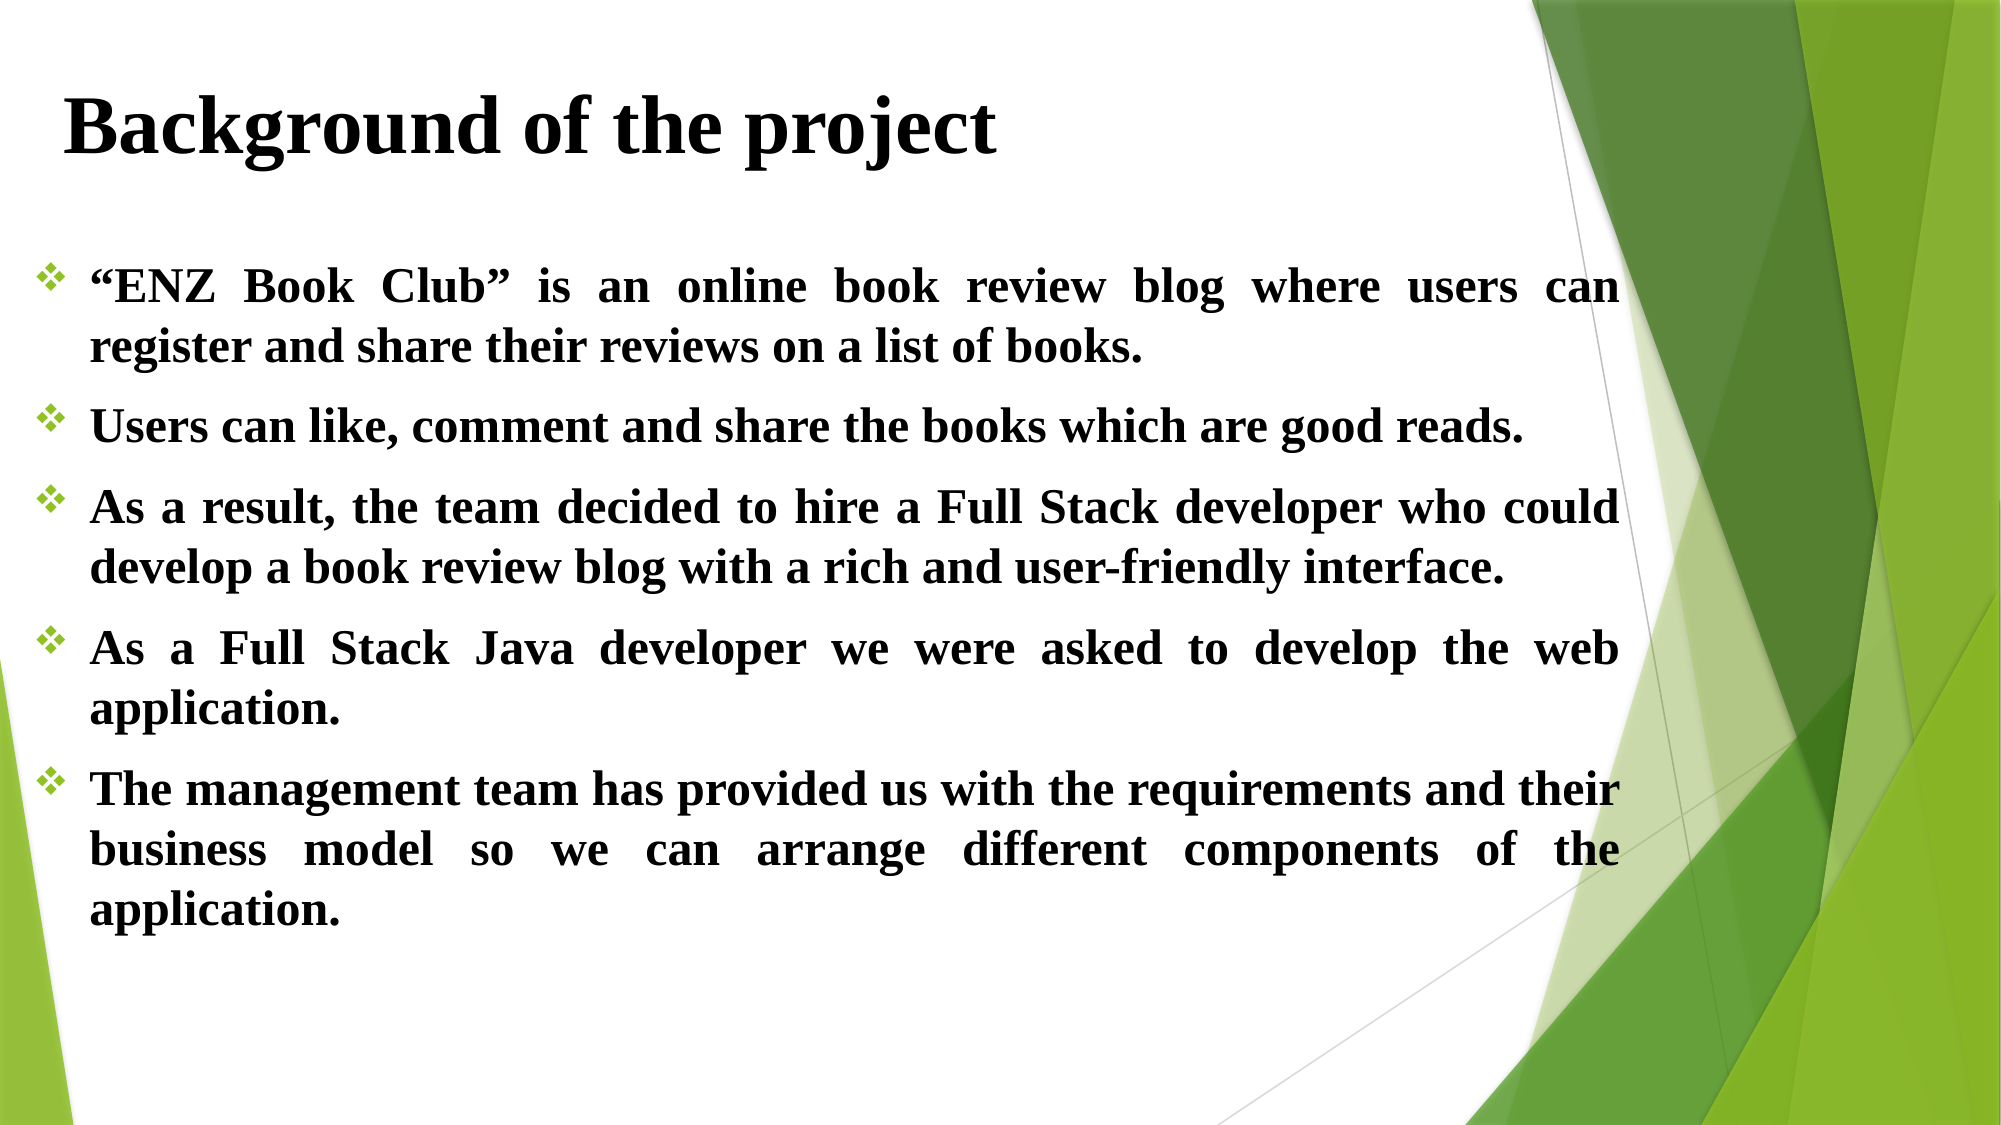

# Background of the project
“ENZ Book Club” is an online book review blog where users can register and share their reviews on a list of books.
Users can like, comment and share the books which are good reads.
As a result, the team decided to hire a Full Stack developer who could develop a book review blog with a rich and user-friendly interface.
As a Full Stack Java developer we were asked to develop the web application.
The management team has provided us with the requirements and their business model so we can arrange different components of the application.